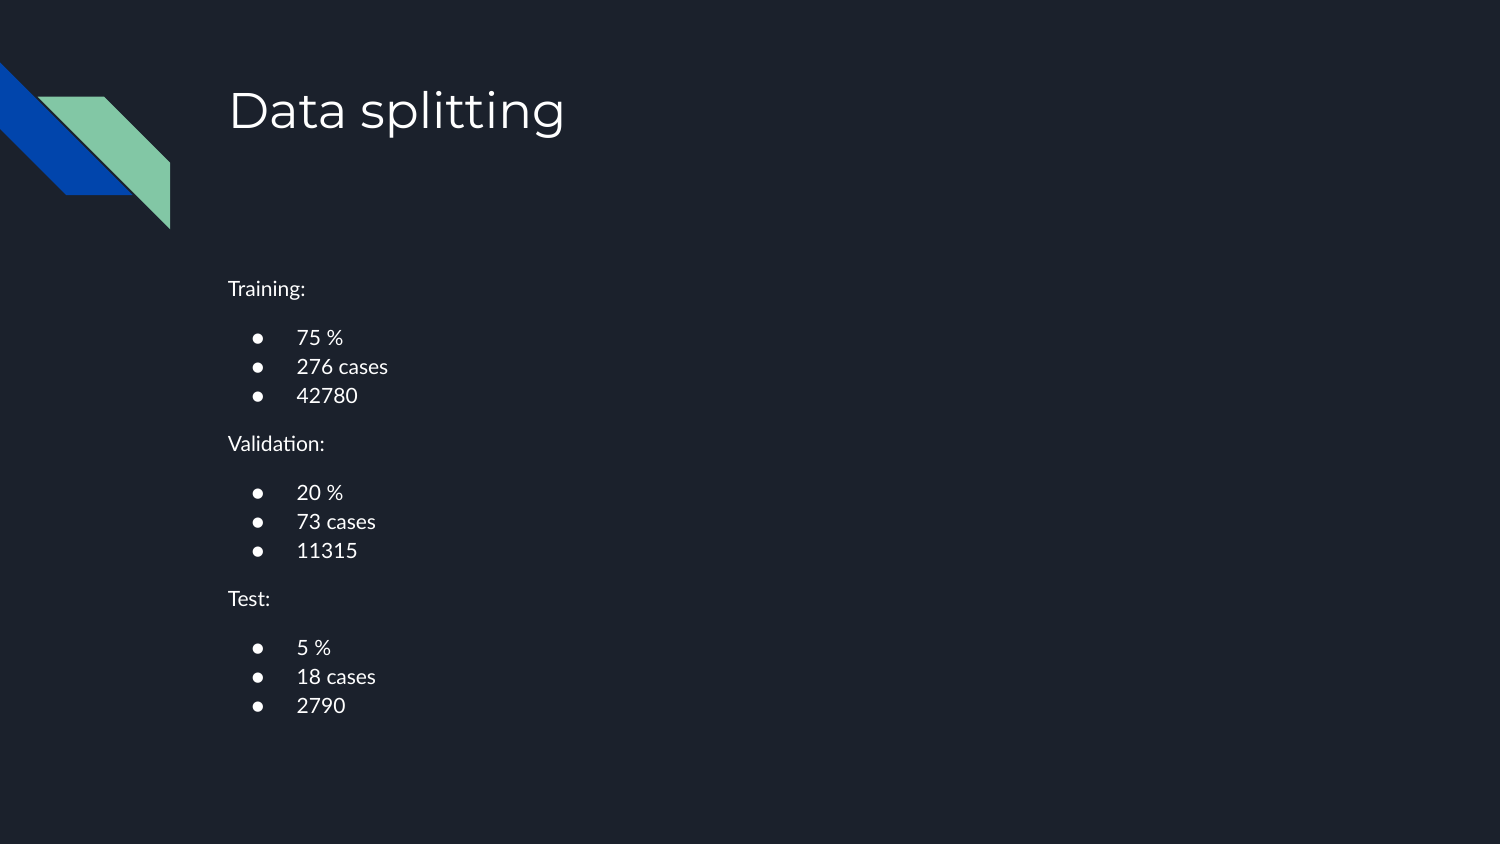

# Data splitting
Training:
75 %
276 cases
42780
Validation:
20 %
73 cases
11315
Test:
5 %
18 cases
2790